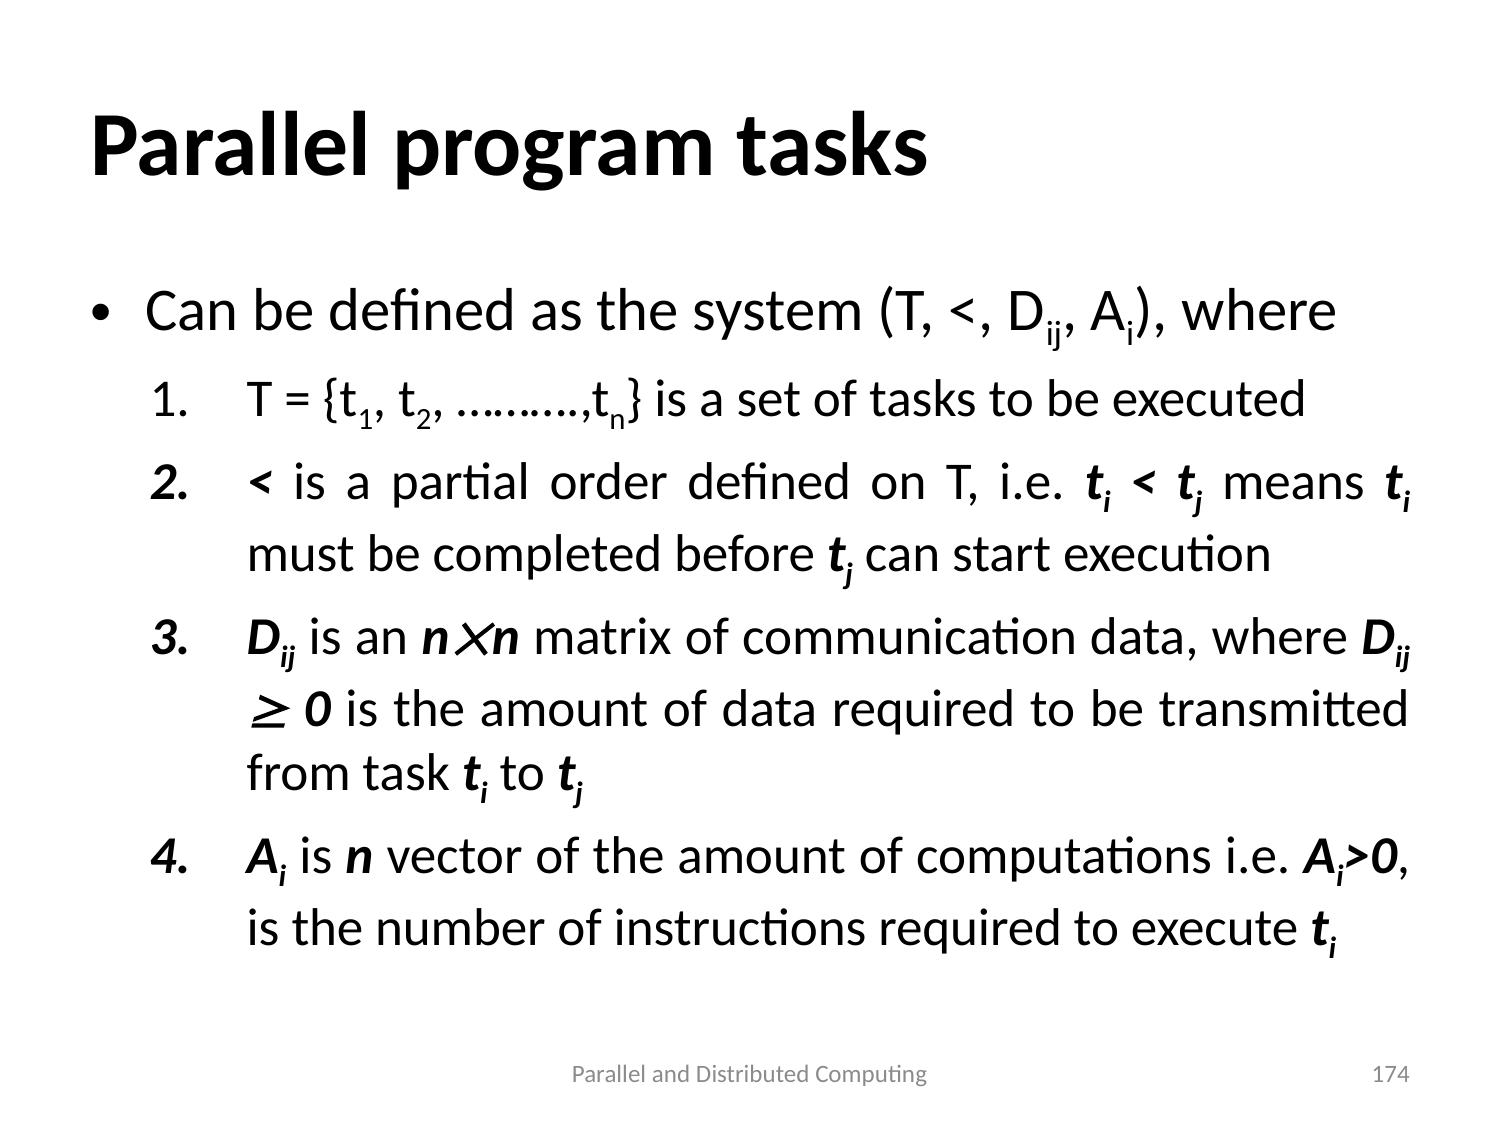

# Parallel program tasks
Can be defined as the system (T, <, Dij, Ai), where
T = {t1, t2, ……….,tn} is a set of tasks to be executed
< is a partial order defined on T, i.e. ti < tj means ti must be completed before tj can start execution
Dij is an n×n matrix of communication data, where Dij ≥ 0 is the amount of data required to be transmitted from task ti to tj
Ai is n vector of the amount of computations i.e. Ai>0, is the number of instructions required to execute ti
Parallel and Distributed Computing
174